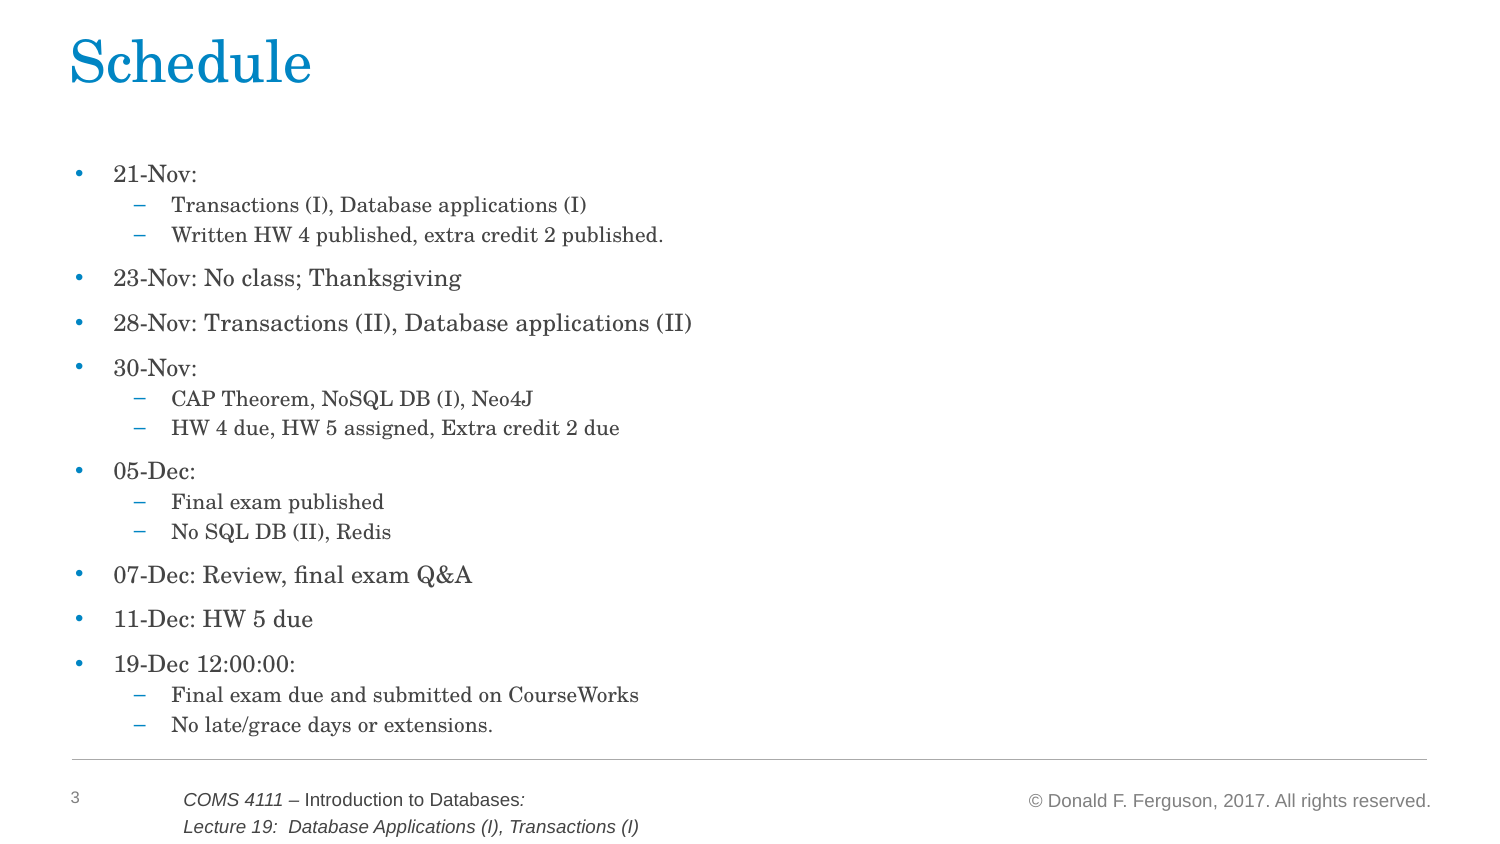

# Schedule
21-Nov:
Transactions (I), Database applications (I)
Written HW 4 published, extra credit 2 published.
23-Nov: No class; Thanksgiving
28-Nov: Transactions (II), Database applications (II)
30-Nov:
CAP Theorem, NoSQL DB (I), Neo4J
HW 4 due, HW 5 assigned, Extra credit 2 due
05-Dec:
Final exam published
No SQL DB (II), Redis
07-Dec: Review, final exam Q&A
11-Dec: HW 5 due
19-Dec 12:00:00:
Final exam due and submitted on CourseWorks
No late/grace days or extensions.